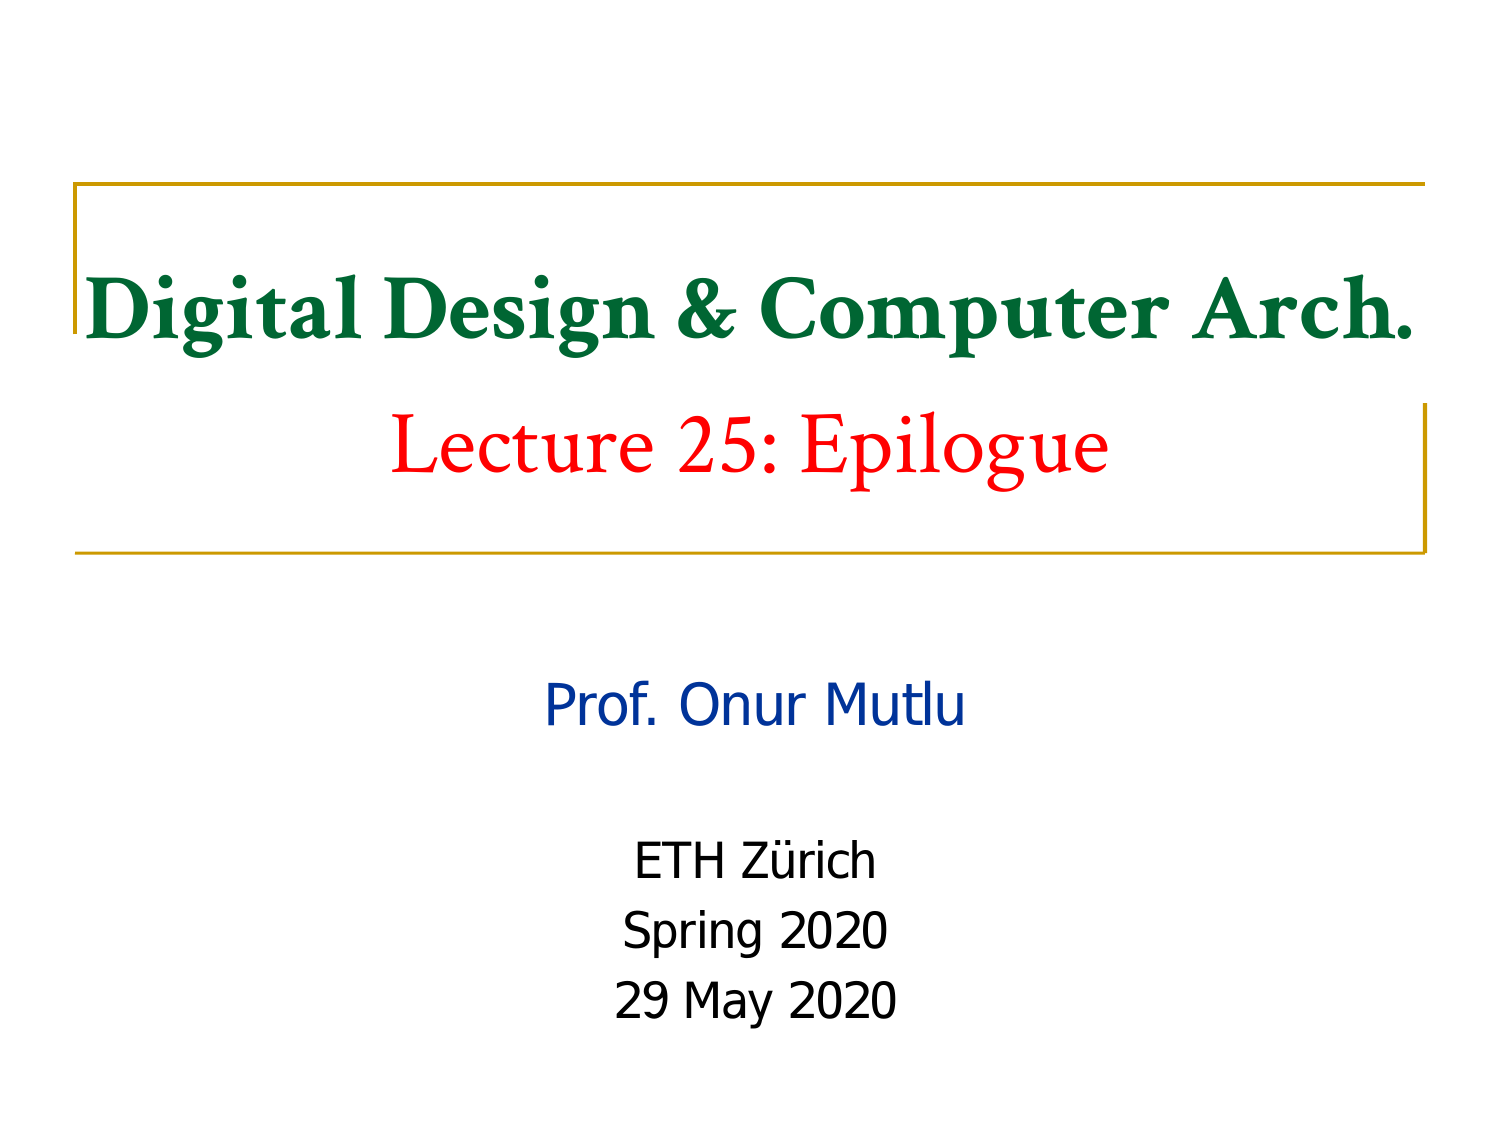

# Digital Design & Computer Arch. Lecture 25: Epilogue

Prof. Onur Mutlu

ETH Zürich
Spring 2020
29 May 2020